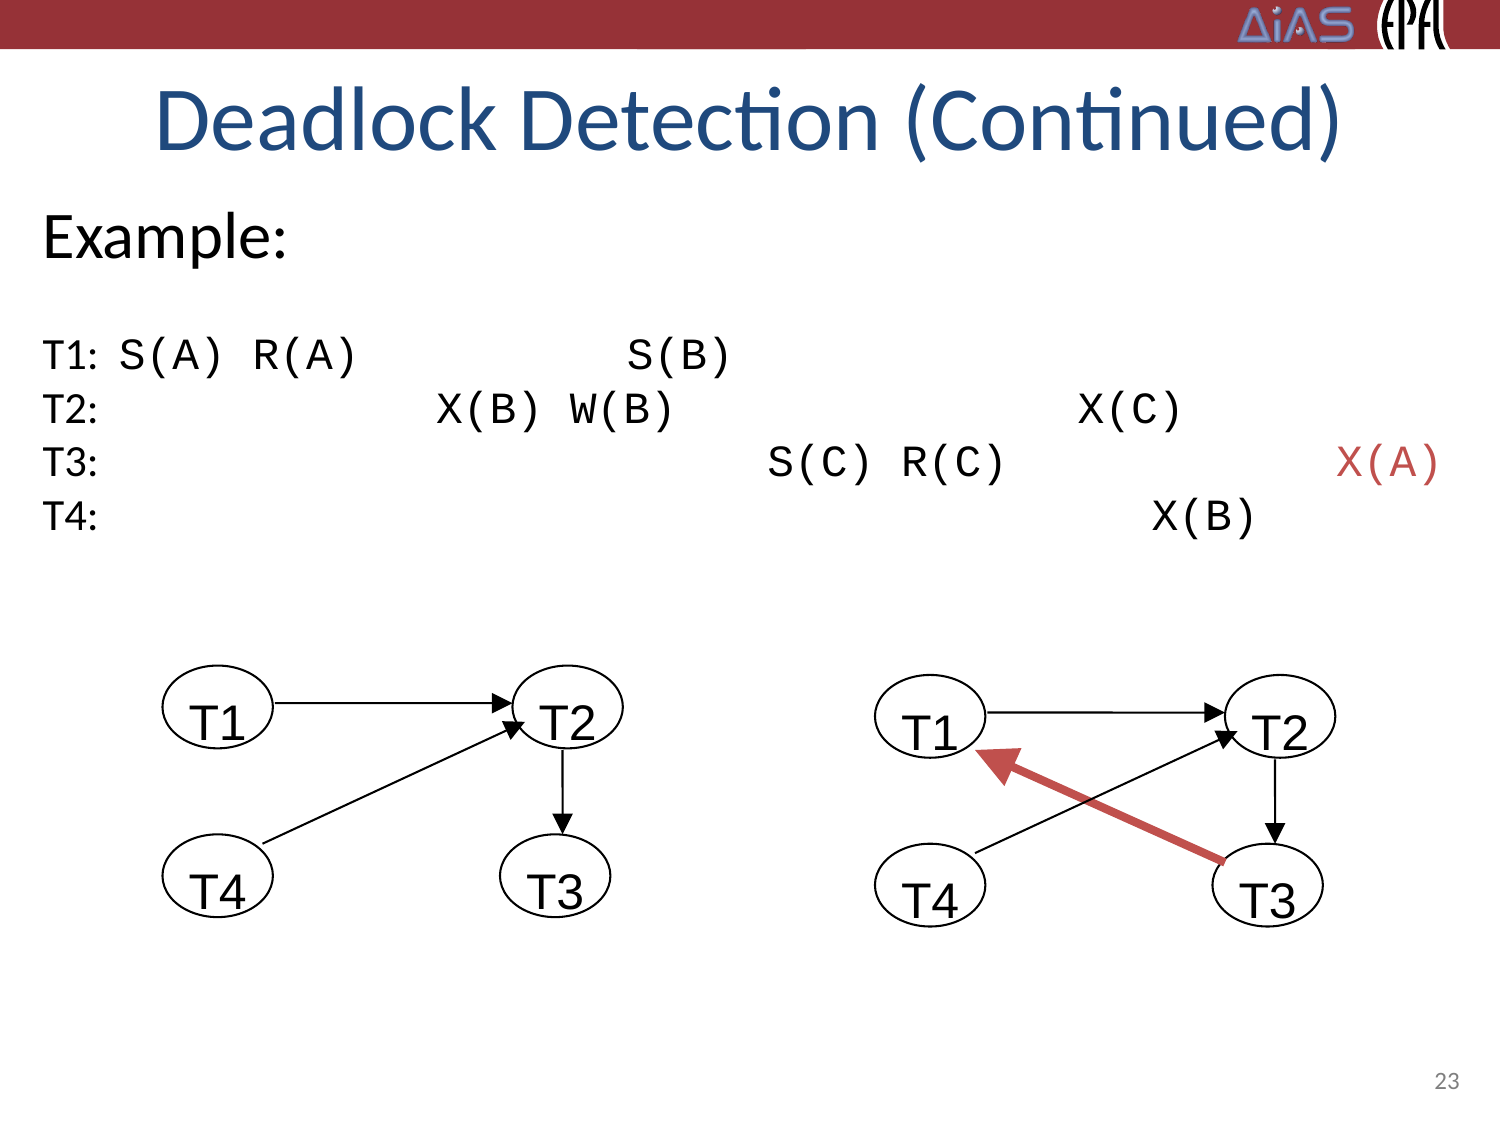

# Deadlock Detection (Continued)
Example:

T1:  S(A) R(A)          S(B)
T2:	       X(B) W(B)               X(C)
T3:                         S(C) R(C)	       X(A)
T4:                                        X(B)

T1
T2
T1
T2

T4
T3
T4
T3
23